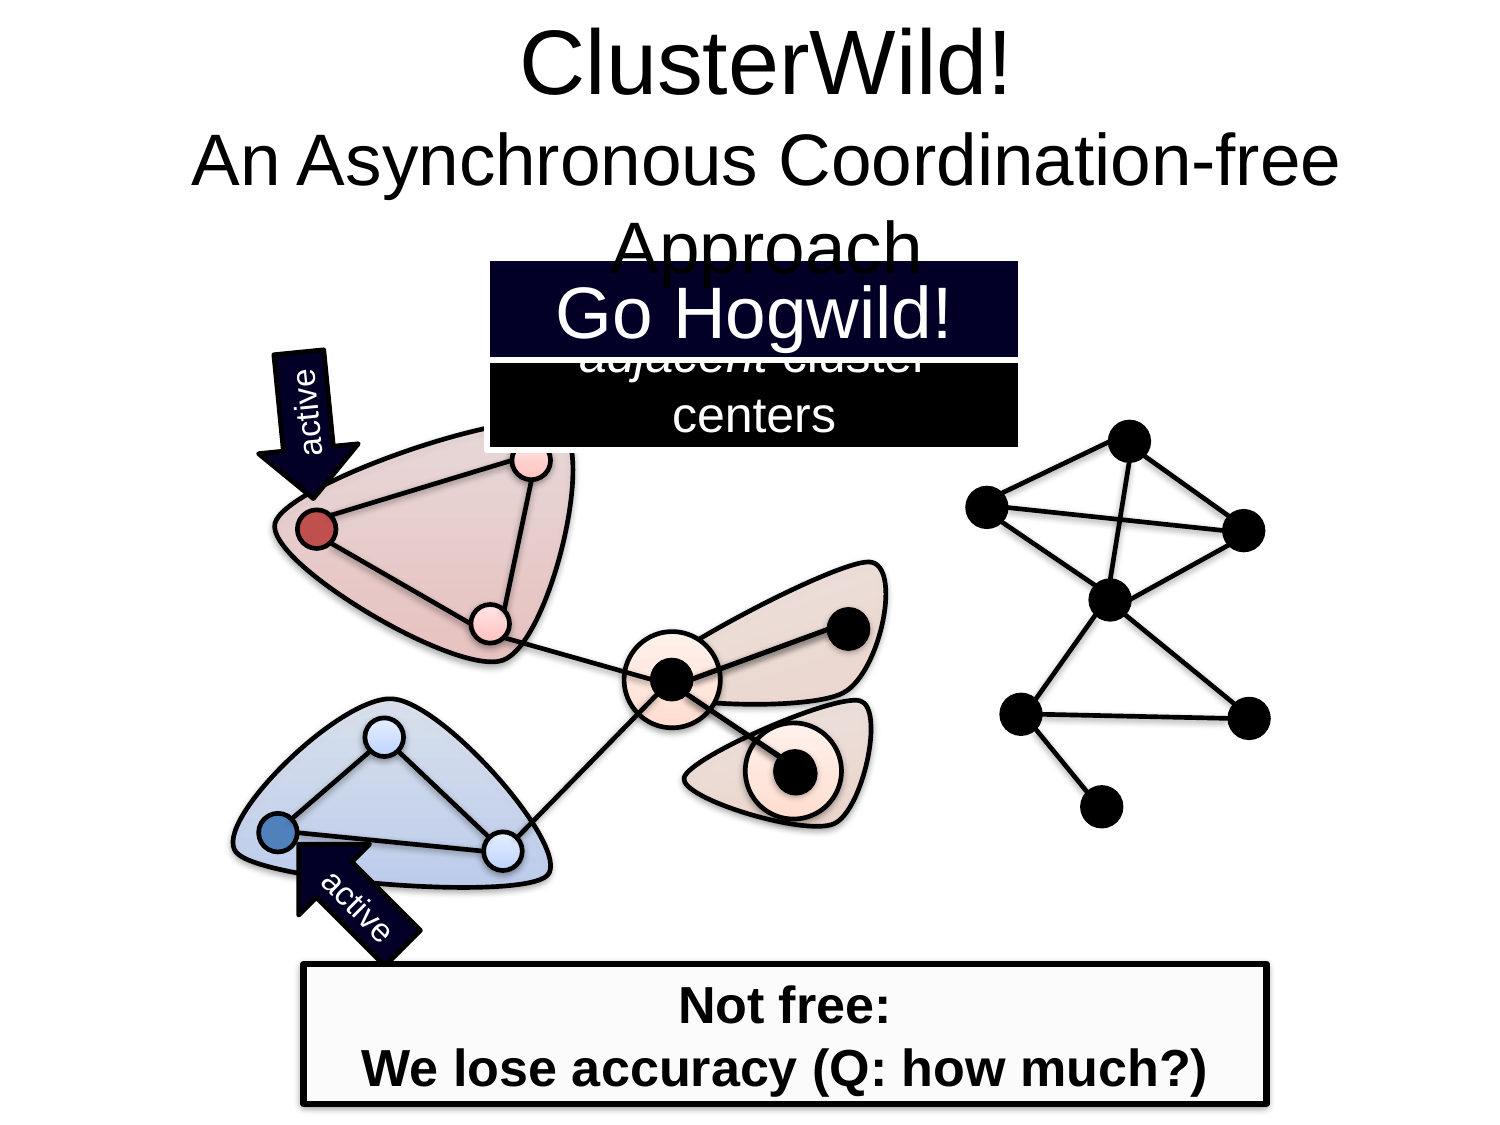

ClusterWild!
An Asynchronous Coordination-free Approach
Cannot introduce
adjacent cluster centers
Go Hogwild!
active

active
Not free:
We lose accuracy (Q: how much?)